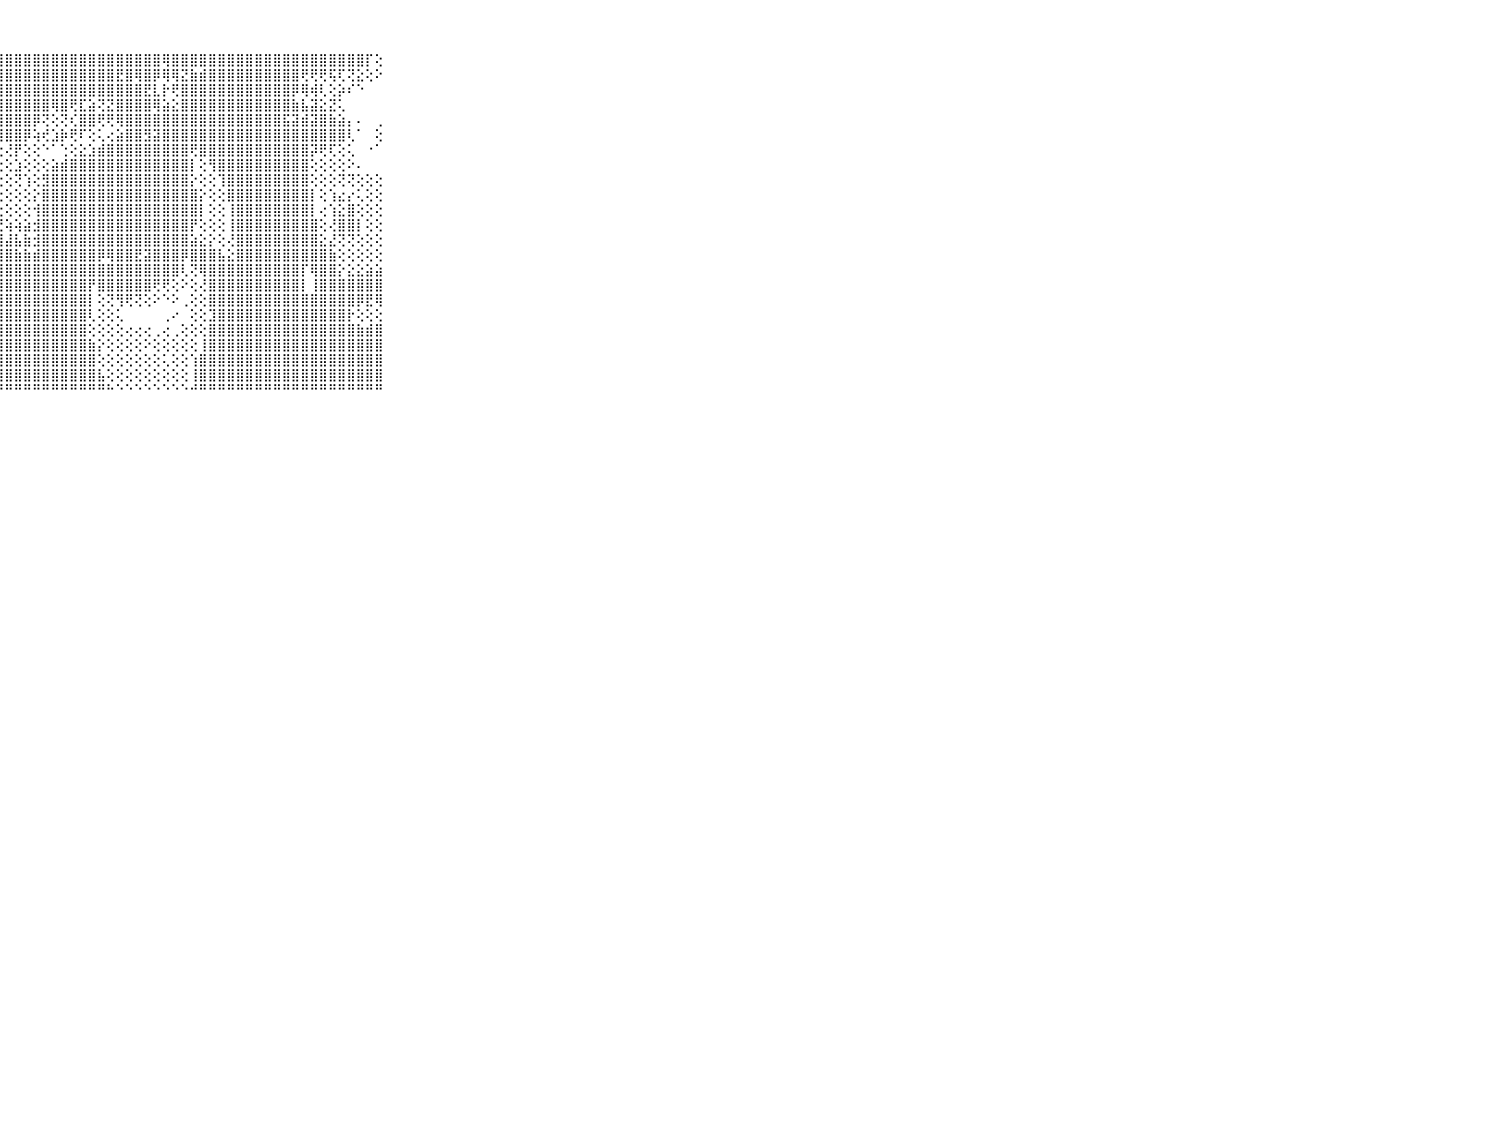

⠀⠀⠀⠀⠀⠀⠀⠀⠀⠀⠀⣽⣿⣿⣿⣿⣿⣿⣿⣿⣿⣿⣿⣿⣿⣿⣿⣿⣿⣿⣿⣿⣿⣿⣿⣿⣿⣿⣿⣿⣿⣿⣿⣿⣿⢿⣿⣿⣿⣿⣿⣿⣿⣿⣿⣿⣿⣿⣿⣿⣿⣿⣿⣿⣿⣿⣿⡏⢕⠀⠀⠀⠀⠀⠀⠀⠀⠀⠀⠀⠀
⠀⠀⠀⠀⠀⠀⠀⠀⠀⠀⠀⣿⣿⣿⣿⣿⣿⣿⣿⣿⣿⣿⣿⣿⣿⣿⣿⣿⣿⣿⣿⣿⣿⣿⣿⣿⣿⣿⣿⣿⣟⣿⢿⣿⡿⢿⢿⣝⣷⣾⣿⣿⣿⣿⣿⣿⣿⣿⣿⣿⢟⢟⢟⢯⢏⢝⣕⢕⠕⠀⠀⠀⠀⠀⠀⠀⠀⠀⠀⠀⠀
⠀⠀⠀⠀⠀⠀⠀⠀⠀⠀⠀⣿⣿⣿⣿⣿⣿⣿⣿⣿⣿⣿⣿⣿⣿⣿⣿⣿⣿⣿⣿⣿⣿⣿⣿⣿⣿⣿⣿⣿⣿⣿⣿⣟⣇⡗⢟⣿⣿⣿⣿⣿⣿⣿⣿⣿⣿⣿⣿⡿⢿⢾⢇⢕⡵⠎⠑⠀⠀⠀⠀⠀⠀⠀⠀⠀⠀⠀⠀⠀⠀
⠀⠀⠀⠀⠀⠀⠀⠀⠀⠀⠀⣿⣿⣿⣿⣿⣿⣿⣿⣿⣿⣿⣿⣿⣿⣿⣿⣿⣿⣿⣿⣿⣿⢿⣿⢟⣏⣵⢝⣝⣿⣿⣿⣿⢿⣵⣕⣿⣿⣿⣿⣿⣿⣿⣿⣿⣿⣿⣿⣷⣧⣽⣕⣝⢅⠀⠀⠀⠀⠀⠀⠀⠀⠀⠀⠀⠀⠀⠀⠀⠀
⠀⠀⠀⠀⠀⠀⠀⠀⠀⠀⠀⣿⣿⣿⣿⣿⡿⢟⢝⢝⢝⢕⢜⢝⢟⢿⣿⣿⣿⣿⣿⡿⢝⢕⢝⢎⣿⣿⢟⢟⢿⣿⣿⣿⣿⣿⣿⣿⣿⣿⣿⣿⣿⣿⣿⣿⣿⣿⣯⣽⣾⣽⣿⣷⣵⡄⠄⠀⢀⠀⠀⠀⠀⠀⠀⠀⠀⠀⠀⠀⠀
⠀⠀⠀⠀⠀⠀⠀⠀⠀⠀⠀⣿⣿⣿⡟⠳⢷⣵⣕⡕⢕⢕⢕⢕⢕⢕⢜⢻⣿⣿⡿⢵⢞⣱⡷⢟⠏⢕⢅⢔⣵⣿⣿⣻⣽⣿⣿⣿⣿⣿⣿⣿⣿⣿⣿⣿⣿⣿⣿⣿⣿⣿⣿⣿⣿⢇⠁⠀⢕⠀⠀⠀⠀⠀⠀⠀⠀⠀⠀⠀⠀
⠀⠀⠀⠀⠀⠀⠀⠀⠀⠀⠀⣿⣿⡟⠑⢕⢱⣽⣿⣿⣧⣕⢕⢕⢕⢕⢕⢕⢜⡟⢕⢕⠑⠁⢑⢕⣕⣱⣾⣿⣿⣿⣿⣿⣿⣿⣿⣿⢟⣿⣿⣿⣿⣿⣿⣿⣿⣿⣿⣿⣿⡽⢟⢏⢕⢅⠀⠐⠁⠀⠀⠀⠀⠀⠀⠀⠀⠀⠀⠀⠀
⠀⠀⠀⠀⠀⠀⠀⠀⠀⠀⠀⣿⡿⢕⢕⢔⢔⢕⢜⢻⣿⣿⣷⡕⢕⢕⢕⢕⢕⣱⢕⢕⢕⣵⣾⣿⣿⣿⣿⣿⣿⣿⣿⣿⣿⣿⣿⣿⡇⢕⢻⣿⣿⣿⣿⣿⣿⣿⣿⣿⣿⢕⢕⢕⢕⠕⠄⠀⠀⠀⠀⠀⠀⠀⠀⠀⠀⠀⠀⠀⠀
⠀⠀⠀⠀⠀⠀⠀⠀⠀⠀⠀⣿⡇⢕⢕⢕⢕⢕⢕⢕⢻⣿⣿⣿⣧⢕⡕⢕⢕⢝⢱⢕⣻⣿⣿⣿⣿⣿⣿⣿⣿⣿⣿⣿⣿⣿⣿⣿⡕⢕⢕⢹⣿⣿⣿⣿⣿⣿⣿⣿⣿⢕⢕⢕⢝⢝⢕⢕⢕⠀⠀⠀⠀⠀⠀⠀⠀⠀⠀⠀⠀
⠀⠀⠀⠀⠀⠀⠀⠀⠀⠀⠀⣿⢇⢕⢕⢕⢕⢕⢕⢕⢕⢿⣿⣿⣿⣗⢕⢕⢕⢕⢕⡕⣿⣿⣿⣿⣿⣿⣿⣿⣿⣿⣿⣿⣿⣿⣿⣿⣿⡕⢕⢕⣿⣿⣿⣿⣿⣿⣿⣿⣿⡇⢕⢱⣔⡔⢅⢕⢕⠀⠀⠀⠀⠀⠀⠀⠀⠀⠀⠀⠀
⠀⠀⠀⠀⠀⠀⠀⠀⠀⠀⠀⣿⡕⢕⢕⣕⢕⣕⣕⣱⣵⣼⣿⣿⣿⣿⢕⢕⢕⢕⢕⢺⣿⣿⣿⣿⣿⣿⣿⣿⣿⣿⣿⣿⣿⣿⣿⣿⣿⡇⢕⢕⢸⣿⣿⣿⣿⣿⣿⣿⣿⡇⢔⢱⣕⣿⢕⢕⢕⠀⠀⠀⠀⠀⠀⠀⠀⠀⠀⠀⠀
⠀⠀⠀⠀⠀⠀⠀⠀⠀⠀⠀⣿⣷⣷⣾⣿⣿⣿⣿⣿⣿⣿⣿⣿⣿⣿⣮⢝⢵⢵⣵⣺⣿⣿⣿⣿⣿⣿⣿⣿⣿⣿⣿⣿⣿⣿⣿⣿⡟⢕⢕⢕⢸⣿⣿⣿⣿⣿⣿⣿⣿⣿⢕⢜⣿⣿⡇⢕⢕⠀⠀⠀⠀⠀⠀⠀⠀⠀⠀⠀⠀
⠀⠀⠀⠀⠀⠀⠀⠀⠀⠀⠀⣿⣿⣿⣿⣿⣿⣿⣿⣿⣿⣿⣿⣿⣿⣿⣿⣿⣼⣧⣷⣺⣿⣿⣿⣿⣿⣿⣿⣿⣿⣿⣿⣿⣿⣿⣿⣿⣵⣕⡕⢕⢜⣿⣿⣿⣿⣿⣿⣿⣿⣿⣕⣜⢝⢝⢕⢕⢕⠀⠀⠀⠀⠀⠀⠀⠀⠀⠀⠀⠀
⠀⠀⠀⠀⠀⠀⠀⠀⠀⠀⠀⣿⣿⣿⣿⣿⣿⣿⣿⣿⣿⣿⣿⣿⣿⣿⣿⣿⣿⣷⣷⣾⣿⣿⣿⣿⣿⣿⡿⢿⣿⣿⣟⣽⣿⣿⣿⡿⣿⣿⣿⣧⣕⣿⣿⣿⣿⣿⣿⣿⣿⣿⣿⣷⢕⢕⢕⢕⢕⠀⠀⠀⠀⠀⠀⠀⠀⠀⠀⠀⠀
⠀⠀⠀⠀⠀⠀⠀⠀⠀⠀⠀⣿⣿⣿⣿⣿⣿⣿⣿⣿⣿⣿⣿⣿⣿⣿⣿⣿⣿⣿⣿⣿⣿⣿⣿⣿⣿⣿⣿⣿⣿⣿⣿⣿⣿⣿⣿⢇⢝⢿⣿⣿⣿⣿⣿⣿⣿⣿⣿⣿⡏⢿⣿⣿⡕⣕⣕⣵⣵⠀⠀⠀⠀⠀⠀⠀⠀⠀⠀⠀⠀
⠀⠀⠀⠀⠀⠀⠀⠀⠀⠀⠀⣿⣿⣿⣿⣿⣿⣿⣿⣿⣿⣿⣿⣿⣿⣿⣿⣿⣿⣿⣿⣿⣿⣿⣿⣿⣿⡟⣿⣿⣿⣿⣿⣿⢟⢟⢕⠕⢕⢜⣿⣿⣿⣿⣿⣿⣿⣿⣿⣿⡇⢸⣿⣿⣿⣿⣿⣿⣿⠀⠀⠀⠀⠀⠀⠀⠀⠀⠀⠀⠀
⠀⠀⠀⠀⠀⠀⠀⠀⠀⠀⠀⣿⣿⣿⣿⣿⣿⣿⣿⣿⣿⣿⣿⣿⣿⣿⣿⣿⣿⣿⣿⣿⣿⣿⣿⣿⣿⡇⢕⢝⢻⢟⢝⢕⠕⠑⠕⢀⢕⢕⣿⣿⣿⣿⣿⣿⣿⣿⣿⣿⣿⣿⣿⣿⣿⣿⡿⣟⢿⠀⠀⠀⠀⠀⠀⠀⠀⠀⠀⠀⠀
⠀⠀⠀⠀⠀⠀⠀⠀⠀⠀⠀⣿⣿⣿⣿⣿⣿⣿⣿⣿⣿⣿⣿⣿⣿⣿⣿⣿⣿⣿⣿⣿⣿⣿⣿⣿⣿⢇⢕⢕⢅⠀⠀⠀⠀⢀⠔⠀⢕⢕⣹⣿⣿⣿⣿⣿⣿⣿⣿⣿⣿⣿⣿⣿⣿⡗⢕⢕⢕⠀⠀⠀⠀⠀⠀⠀⠀⠀⠀⠀⠀
⠀⠀⠀⠀⠀⠀⠀⠀⠀⠀⠀⣿⣿⣿⣿⣿⣿⣿⣿⣿⣿⣿⣿⣿⣿⣿⣿⣿⣿⣿⣿⣿⣿⣿⣿⣿⣿⢕⢕⢕⢕⢔⢔⢔⢀⢔⢀⢕⢕⢕⣿⣿⣿⣿⣿⣿⣿⣿⣿⣿⣿⣿⣿⣿⣿⣿⣷⣾⣿⠀⠀⠀⠀⠀⠀⠀⠀⠀⠀⠀⠀
⠀⠀⠀⠀⠀⠀⠀⠀⠀⠀⠀⣿⣿⣿⣿⣿⣿⣿⣿⣿⣿⣿⣿⣿⣿⣿⣿⣿⣿⣿⣿⣿⣿⣿⣿⣿⣿⣷⡕⢕⢕⢕⢕⠕⢕⢕⢕⢕⢕⢸⣿⣿⣿⣿⣿⣿⣿⣿⣿⣿⣿⣿⣿⣿⣿⣿⣿⣿⣿⠀⠀⠀⠀⠀⠀⠀⠀⠀⠀⠀⠀
⠀⠀⠀⠀⠀⠀⠀⠀⠀⠀⠀⣿⣿⣿⣿⣿⣿⣿⣿⣿⣿⣿⣿⣿⣿⣿⣿⣿⣿⣿⣿⣿⣿⣿⣿⣿⣿⣿⢕⢕⢕⢕⢕⢕⢕⢅⢕⢕⢱⣿⣿⣿⣿⣿⣿⣿⣿⣿⣿⣿⣿⣿⣿⣿⣿⣿⣿⣿⣿⠀⠀⠀⠀⠀⠀⠀⠀⠀⠀⠀⠀
⠀⠀⠀⠀⠀⠀⠀⠀⠀⠀⠀⣿⣿⣿⣿⣿⣿⣿⣿⣿⣿⣿⣿⣿⣿⣿⣿⣿⣿⣿⣿⣿⣿⣿⣿⣿⣿⣿⣧⢕⢕⢕⢕⢕⢕⢕⢕⢕⢸⣿⣿⣿⣿⣿⣿⣿⣿⣿⣿⣿⣿⣿⣿⣿⣿⣿⣿⣿⣿⠀⠀⠀⠀⠀⠀⠀⠀⠀⠀⠀⠀
⠀⠀⠀⠀⠀⠀⠀⠀⠀⠀⠀⠛⠛⠛⠛⠛⠛⠛⠛⠛⠛⠛⠛⠛⠛⠛⠛⠛⠛⠛⠛⠛⠛⠛⠛⠛⠛⠛⠛⠓⠑⠑⠑⠑⠑⠑⠑⠑⠚⠛⠛⠛⠛⠛⠛⠛⠛⠛⠛⠛⠛⠛⠛⠛⠛⠛⠛⠛⠛⠀⠀⠀⠀⠀⠀⠀⠀⠀⠀⠀⠀